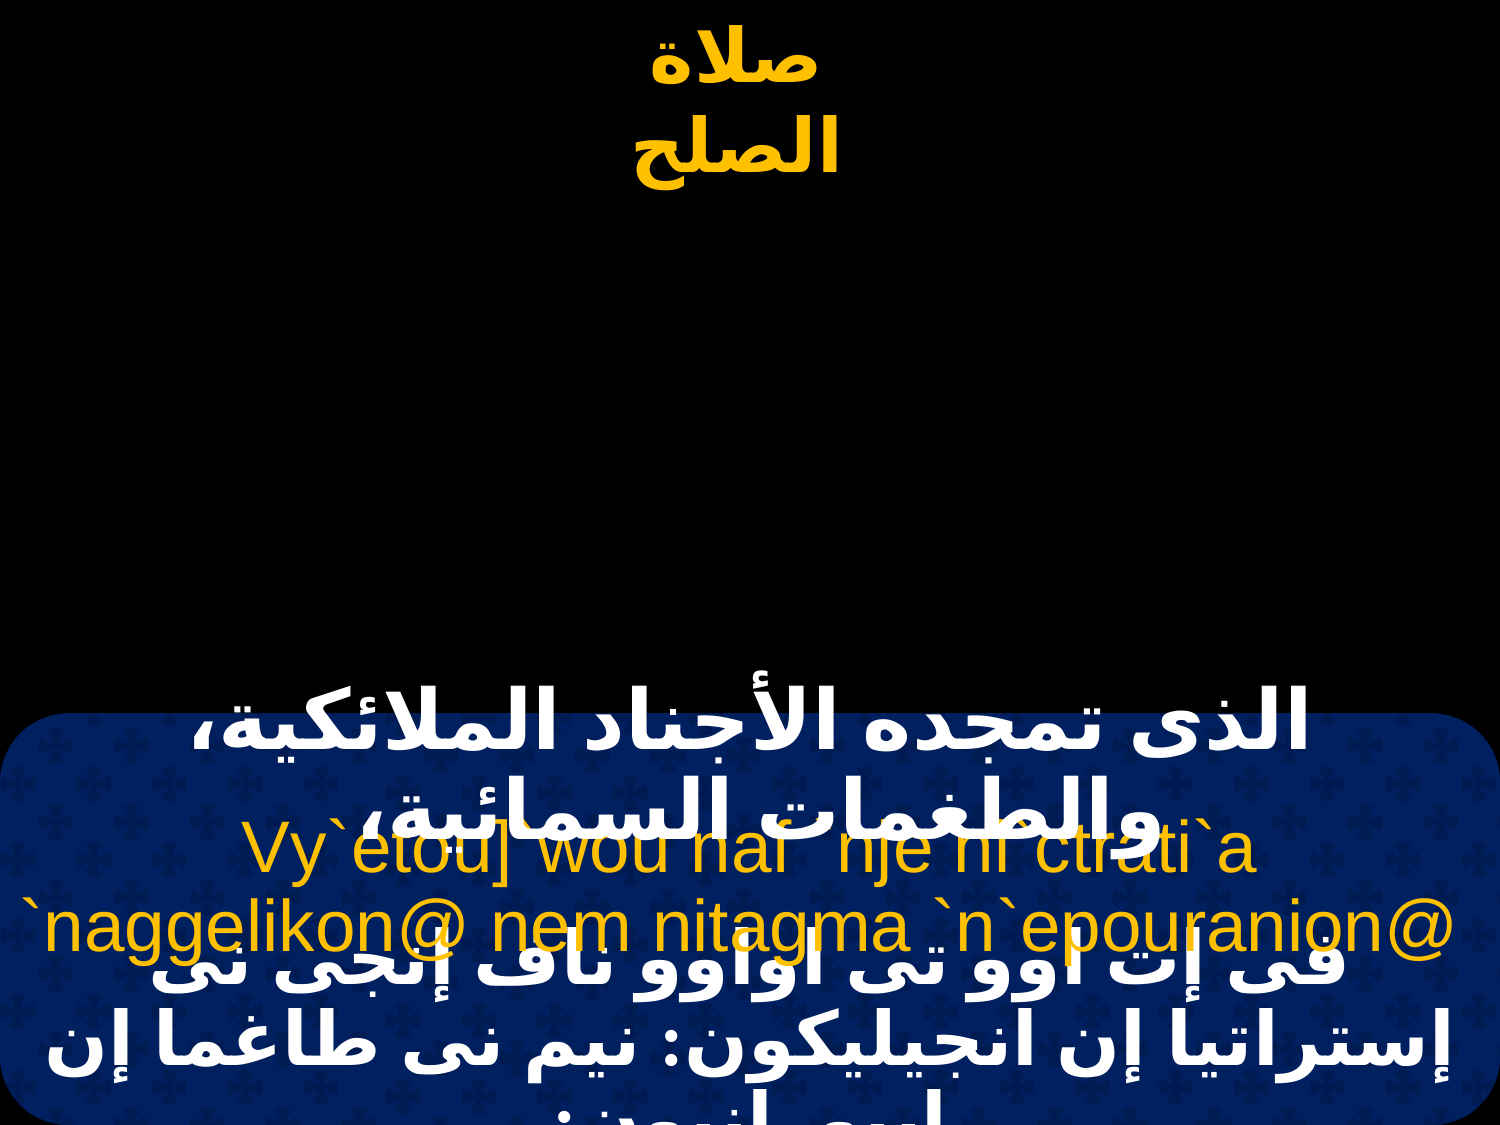

#
الذى تمجده الأجناد الملائكية، والطغمات السمائية،
Vy`etou]`wou naf `nje ni`ctrati`a `naggelikon@ nem nitagma `n`epouranion@
فى إت اوو تى اواوو ناف إنجى نى إستراتيا إن انجيليكون: نيم نى طاغما إن ايبورانيون: